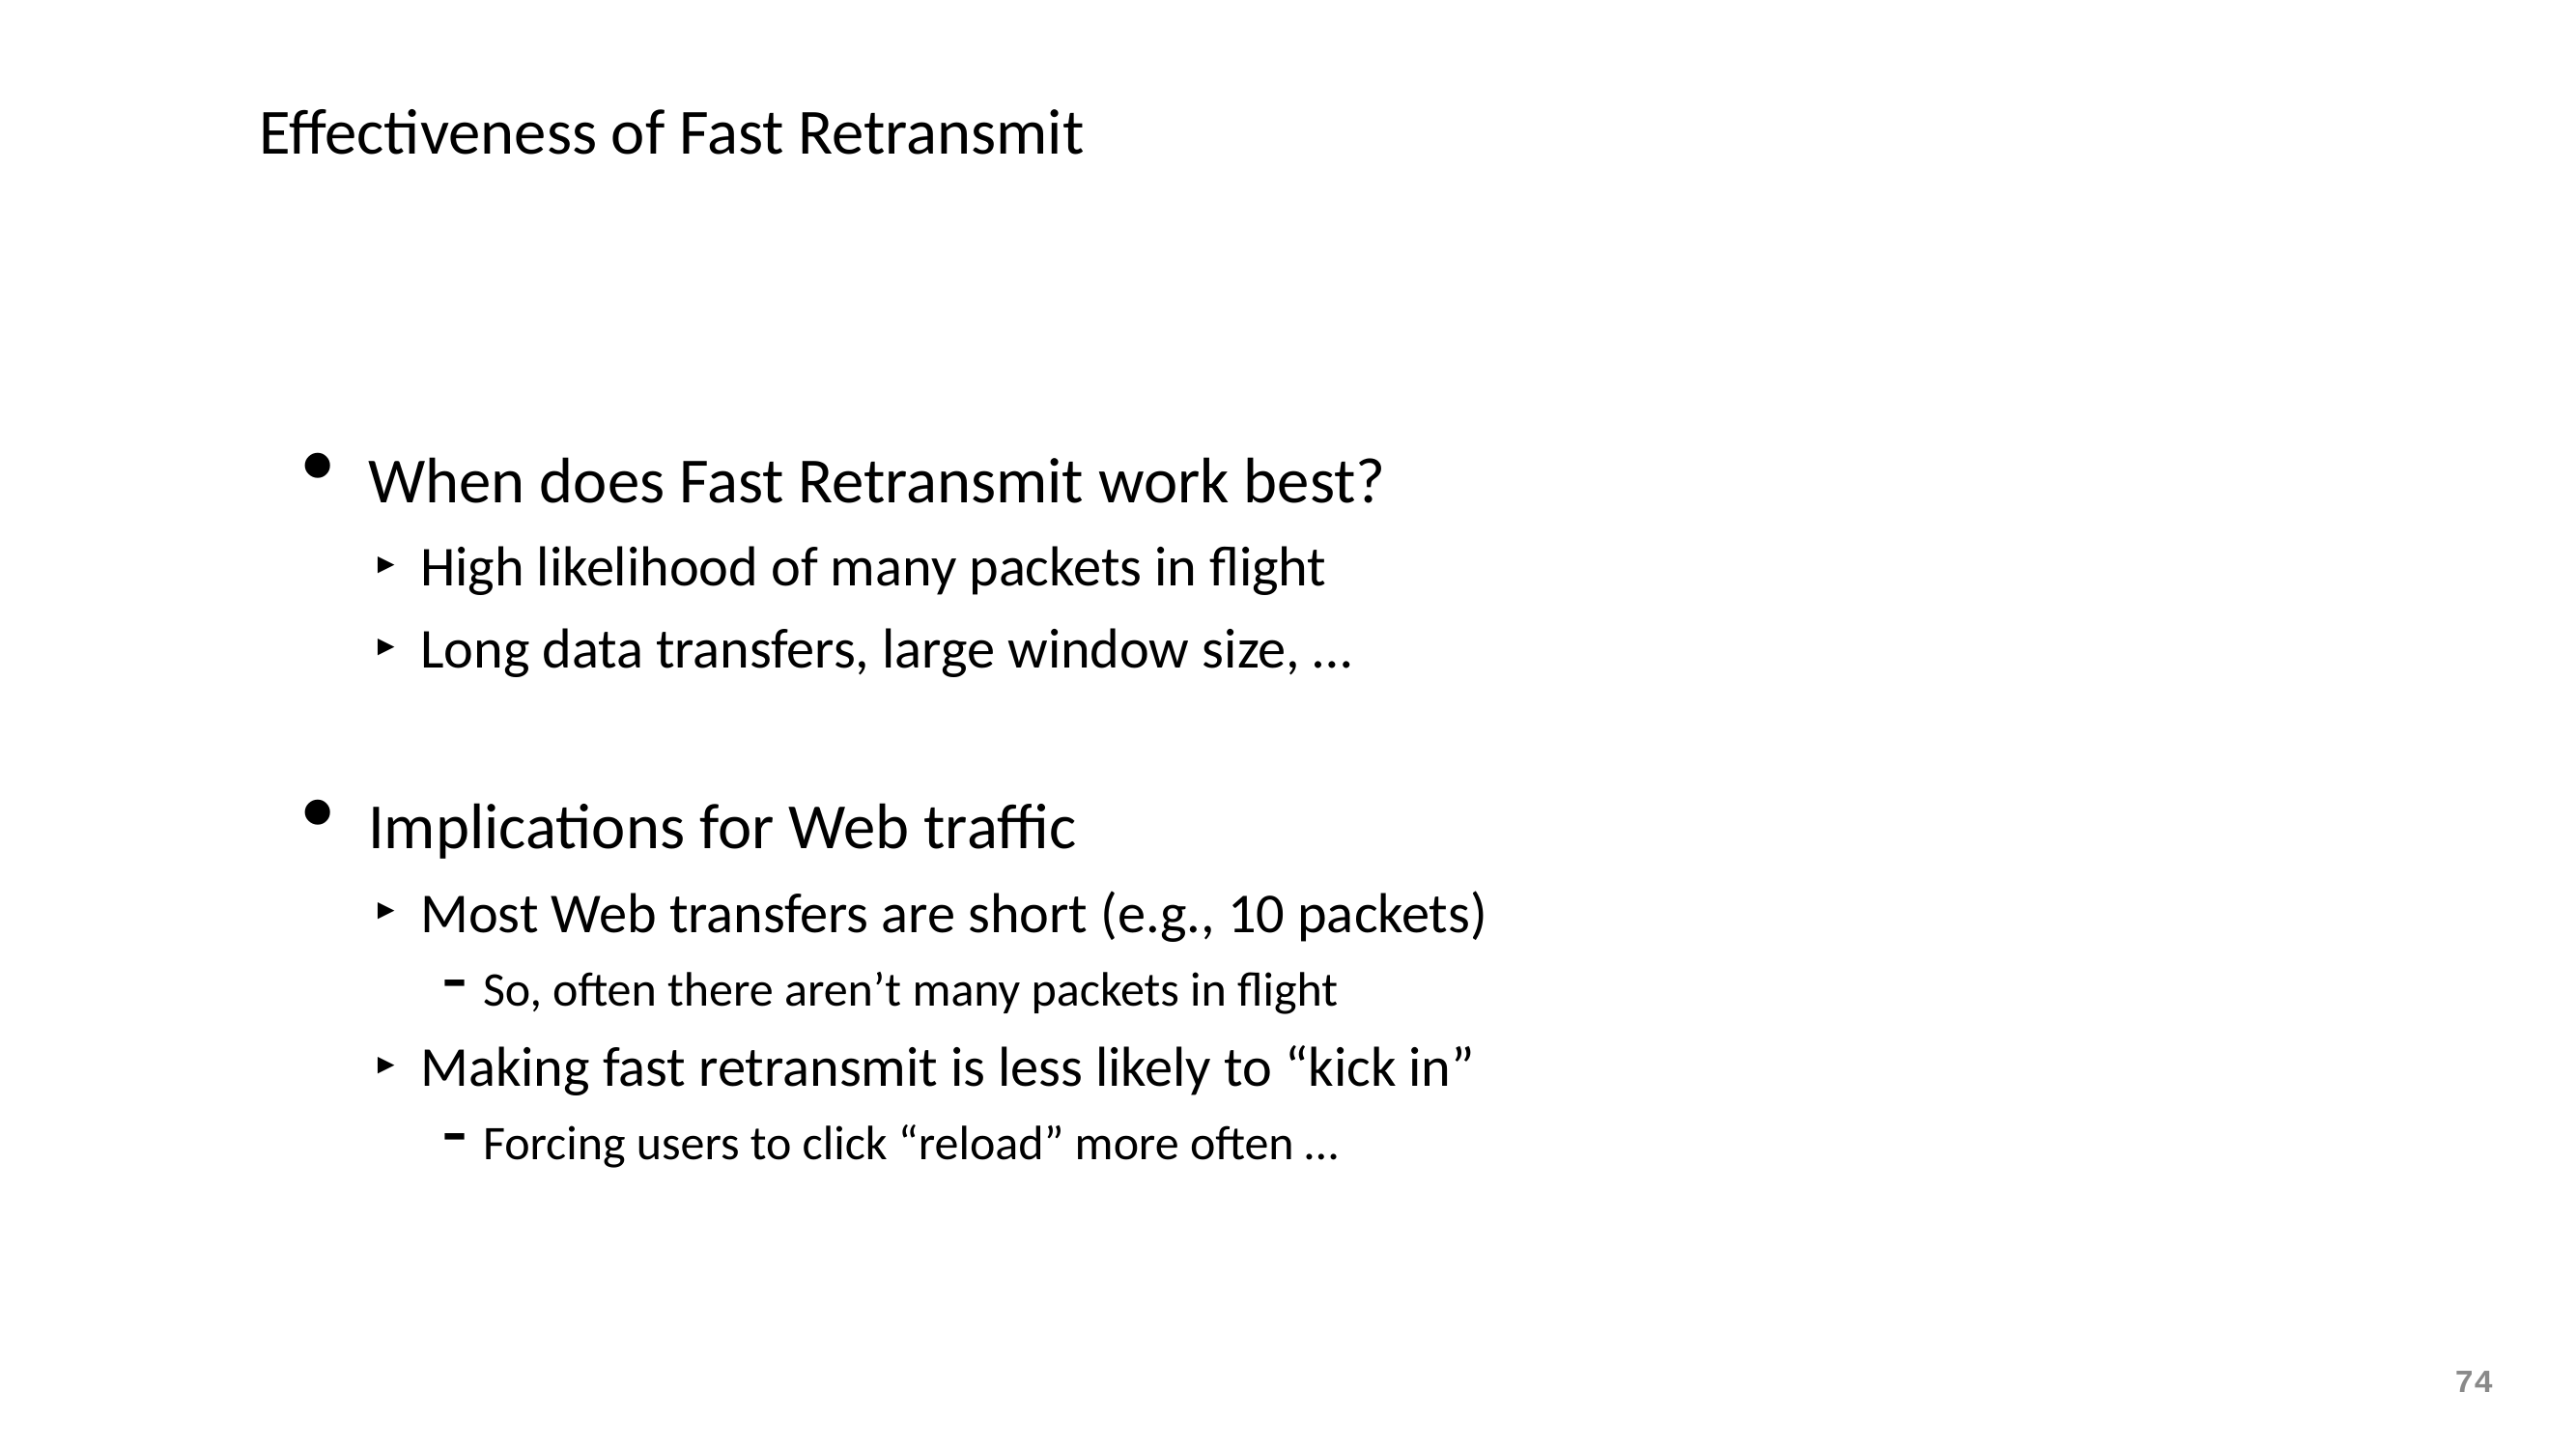

# Effectiveness of Fast Retransmit
When does Fast Retransmit work best?
High likelihood of many packets in flight
Long data transfers, large window size, …

Implications for Web traffic
Most Web transfers are short (e.g., 10 packets)
So, often there aren’t many packets in flight
Making fast retransmit is less likely to “kick in”
Forcing users to click “reload” more often …
74